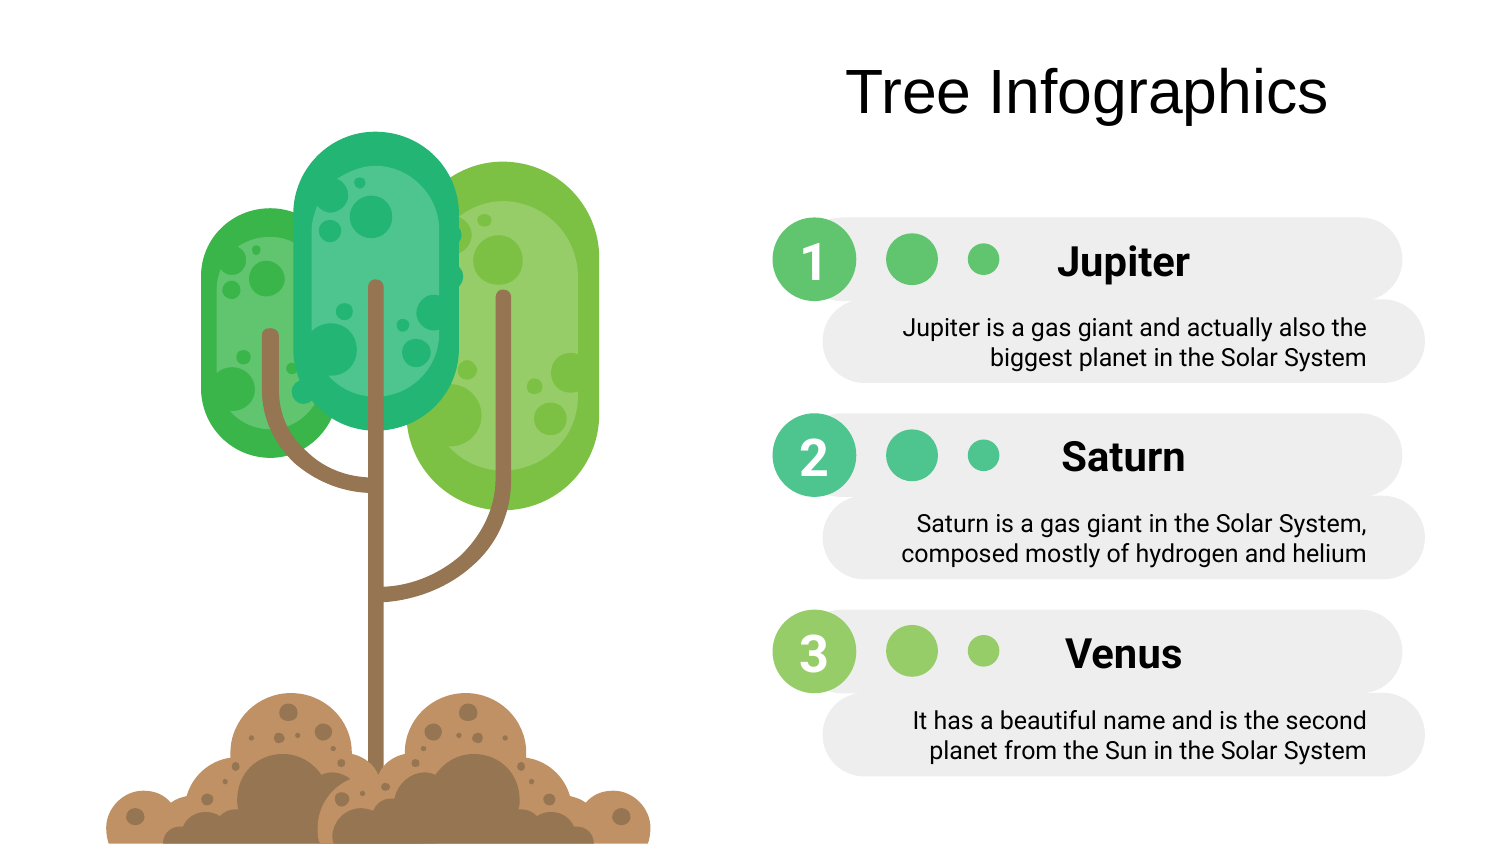

# Tree Infographics

1
Jupiter

Jupiter is a gas giant and actually also the biggest planet in the Solar System
2
Saturn

Saturn is a gas giant in the Solar System, composed mostly of hydrogen and helium
3
Venus

It has a beautiful name and is the second planet from the Sun in the Solar System